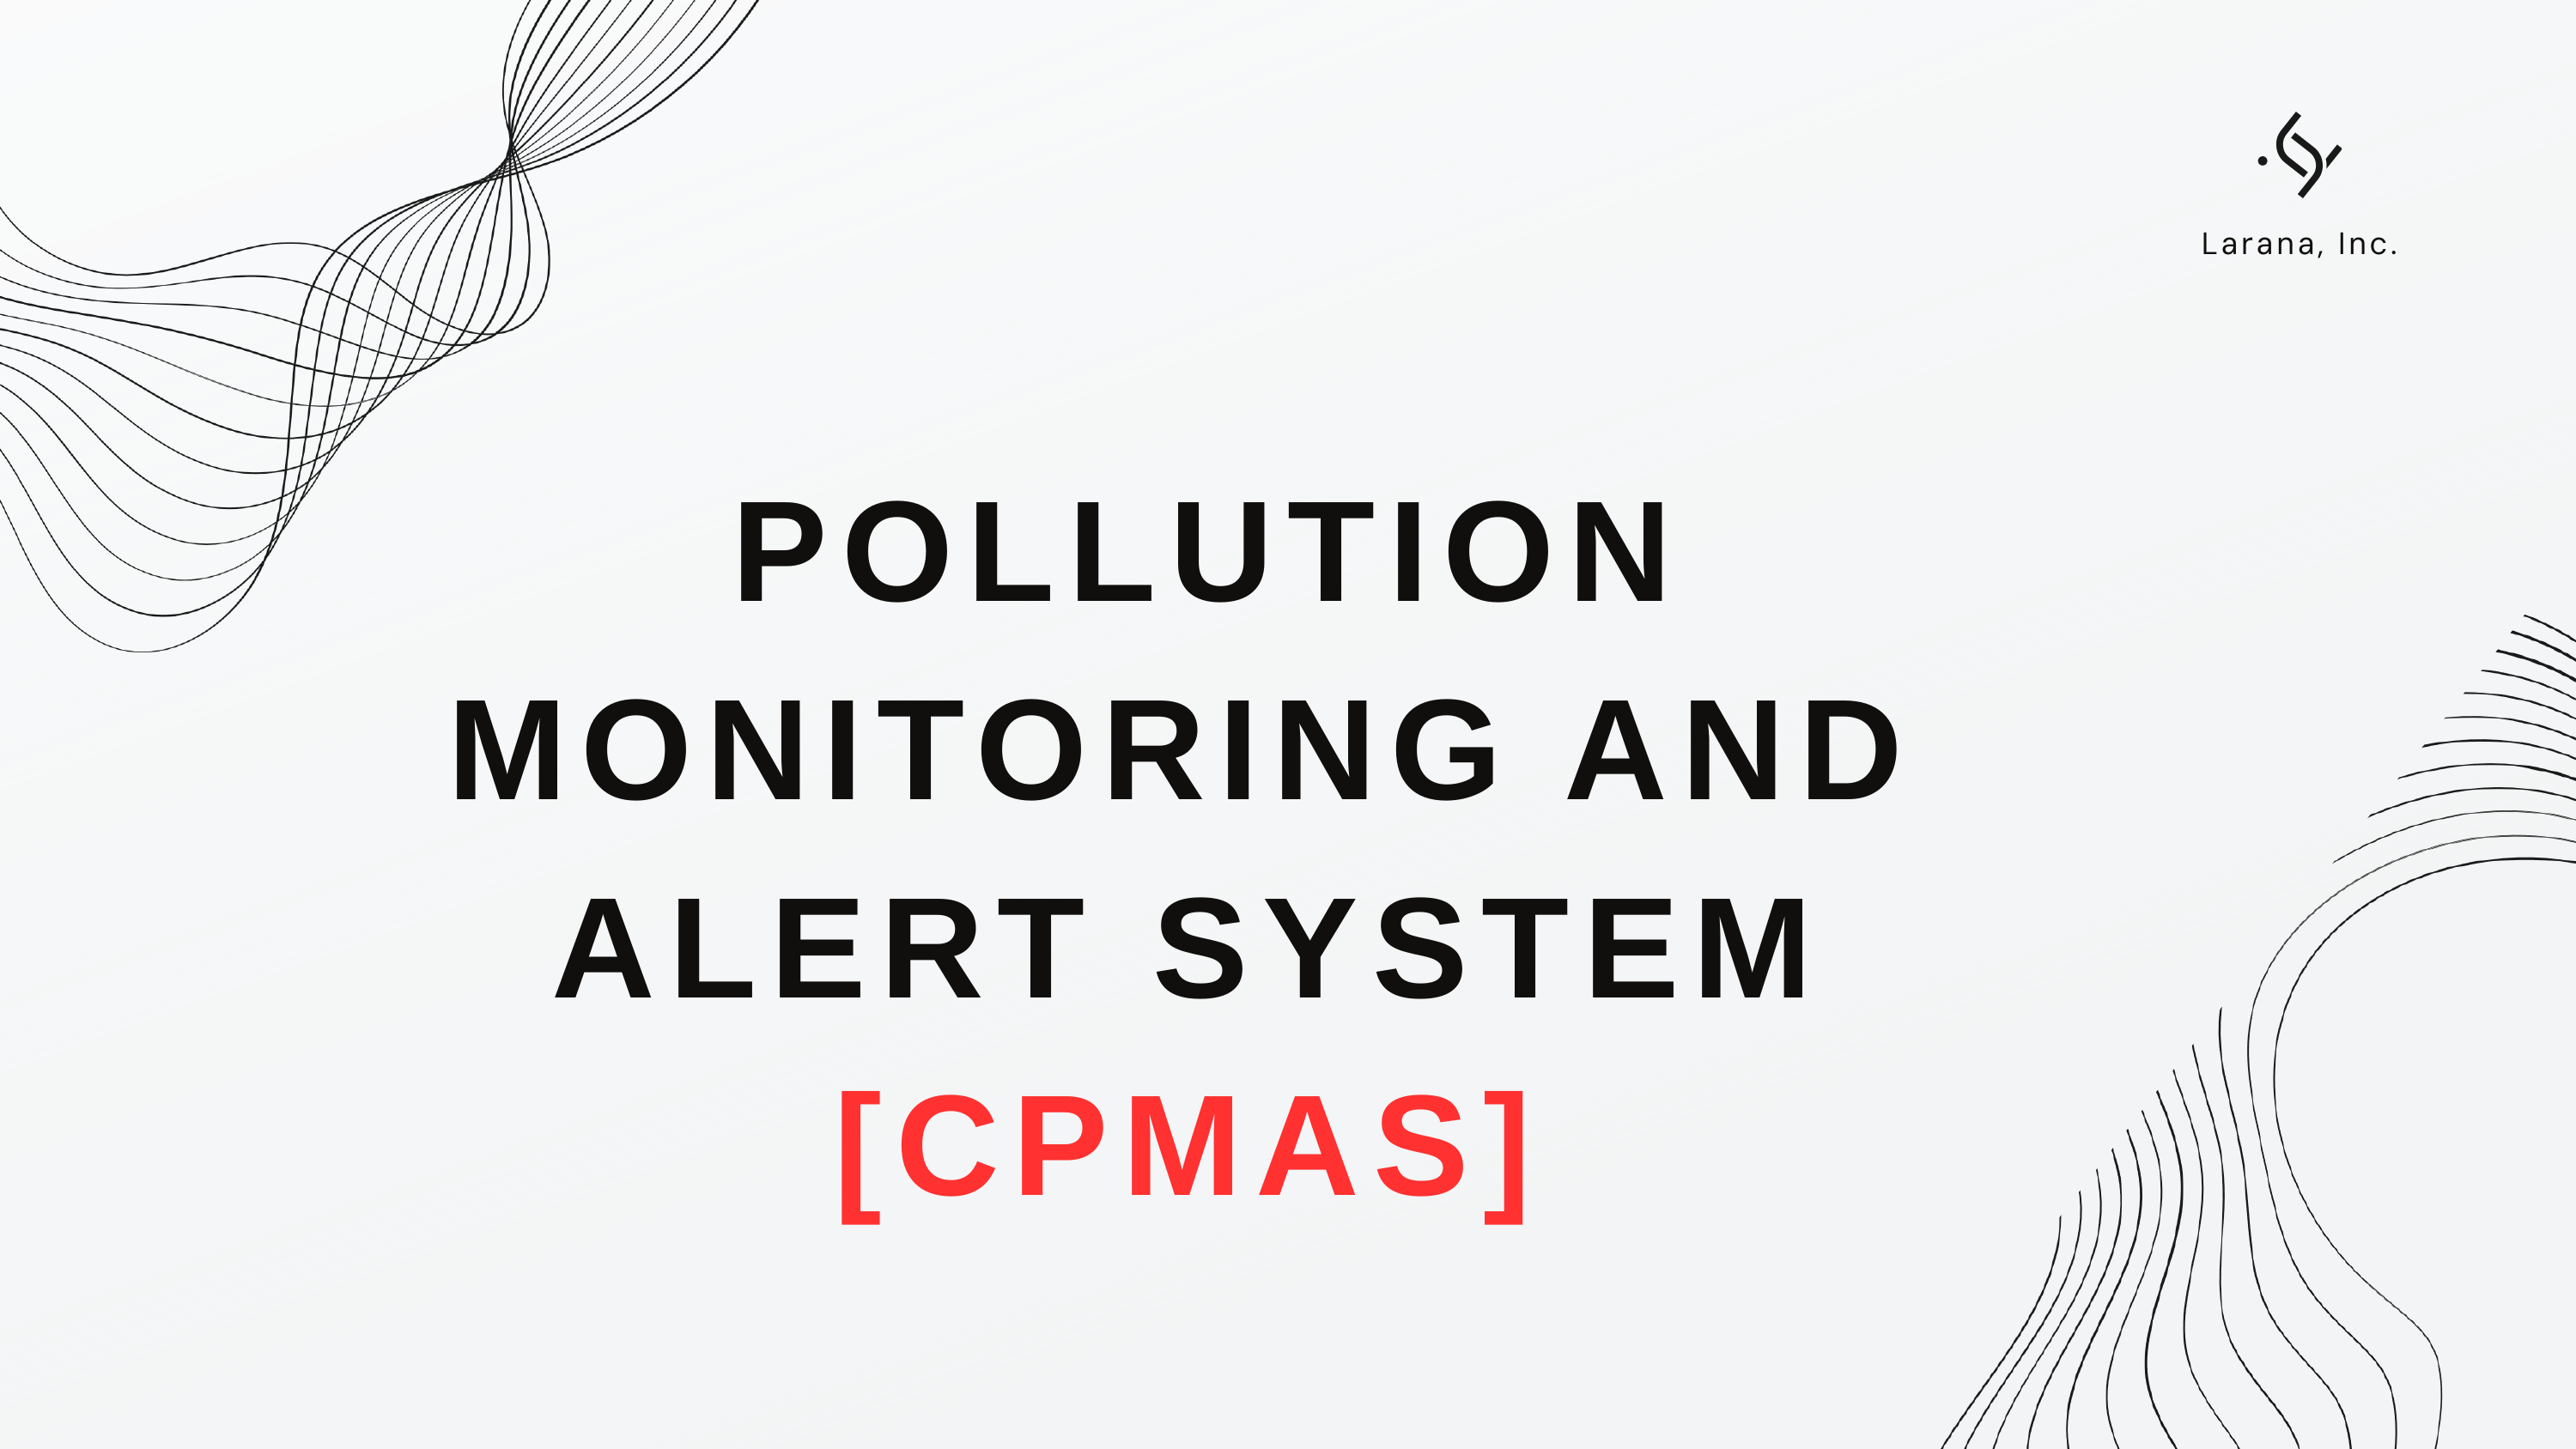

Larana, Inc.
 POLLUTION MONITORING AND ALERT SYSTEM
[CPMAS]